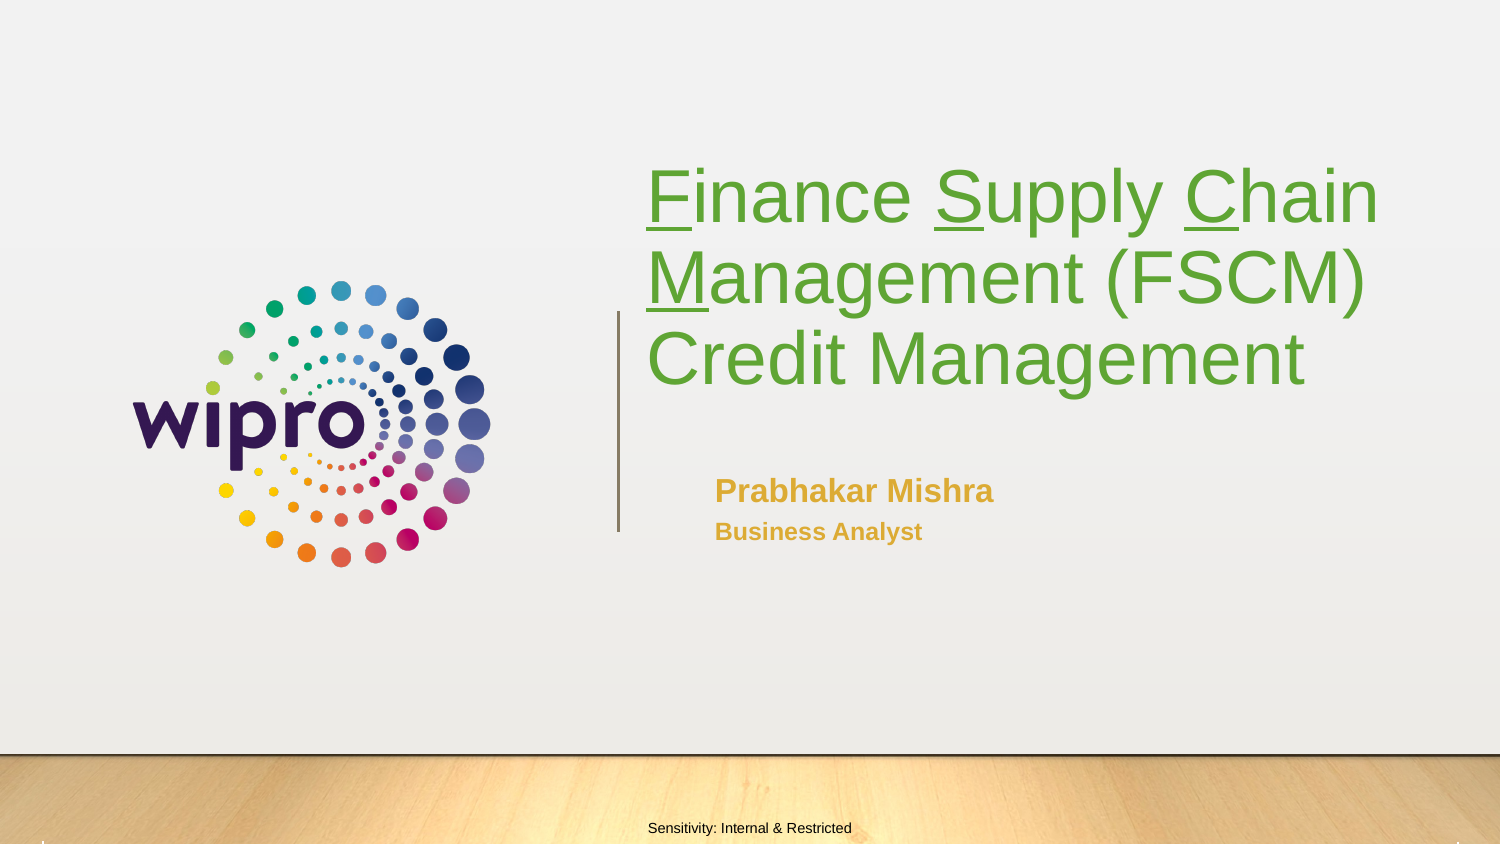

# Finance Supply Chain Management (FSCM) Credit Management
Prabhakar Mishra
Business Analyst